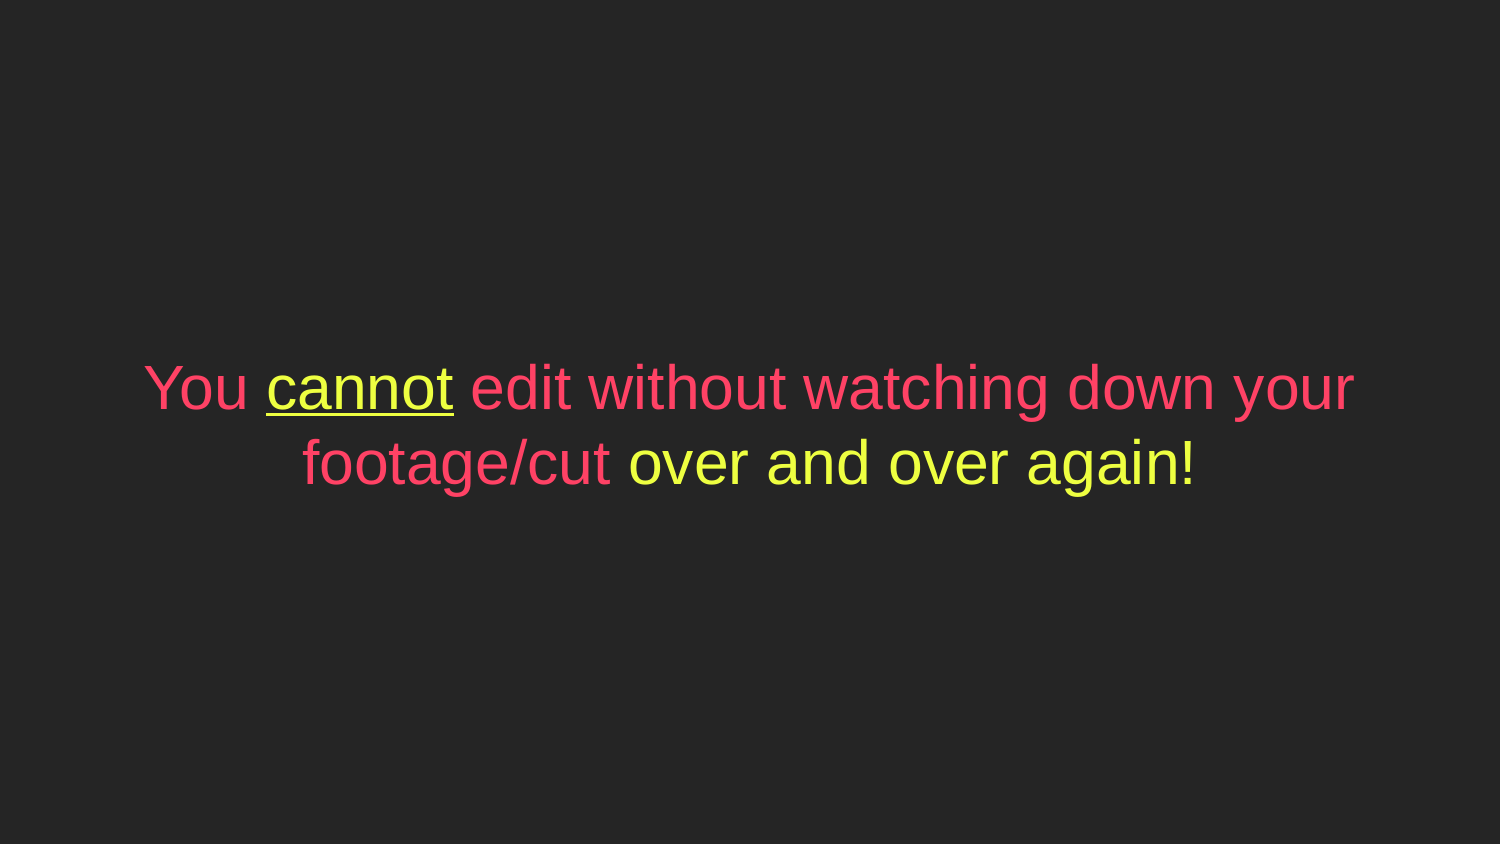

# You cannot edit without watching down your footage/cut over and over again!